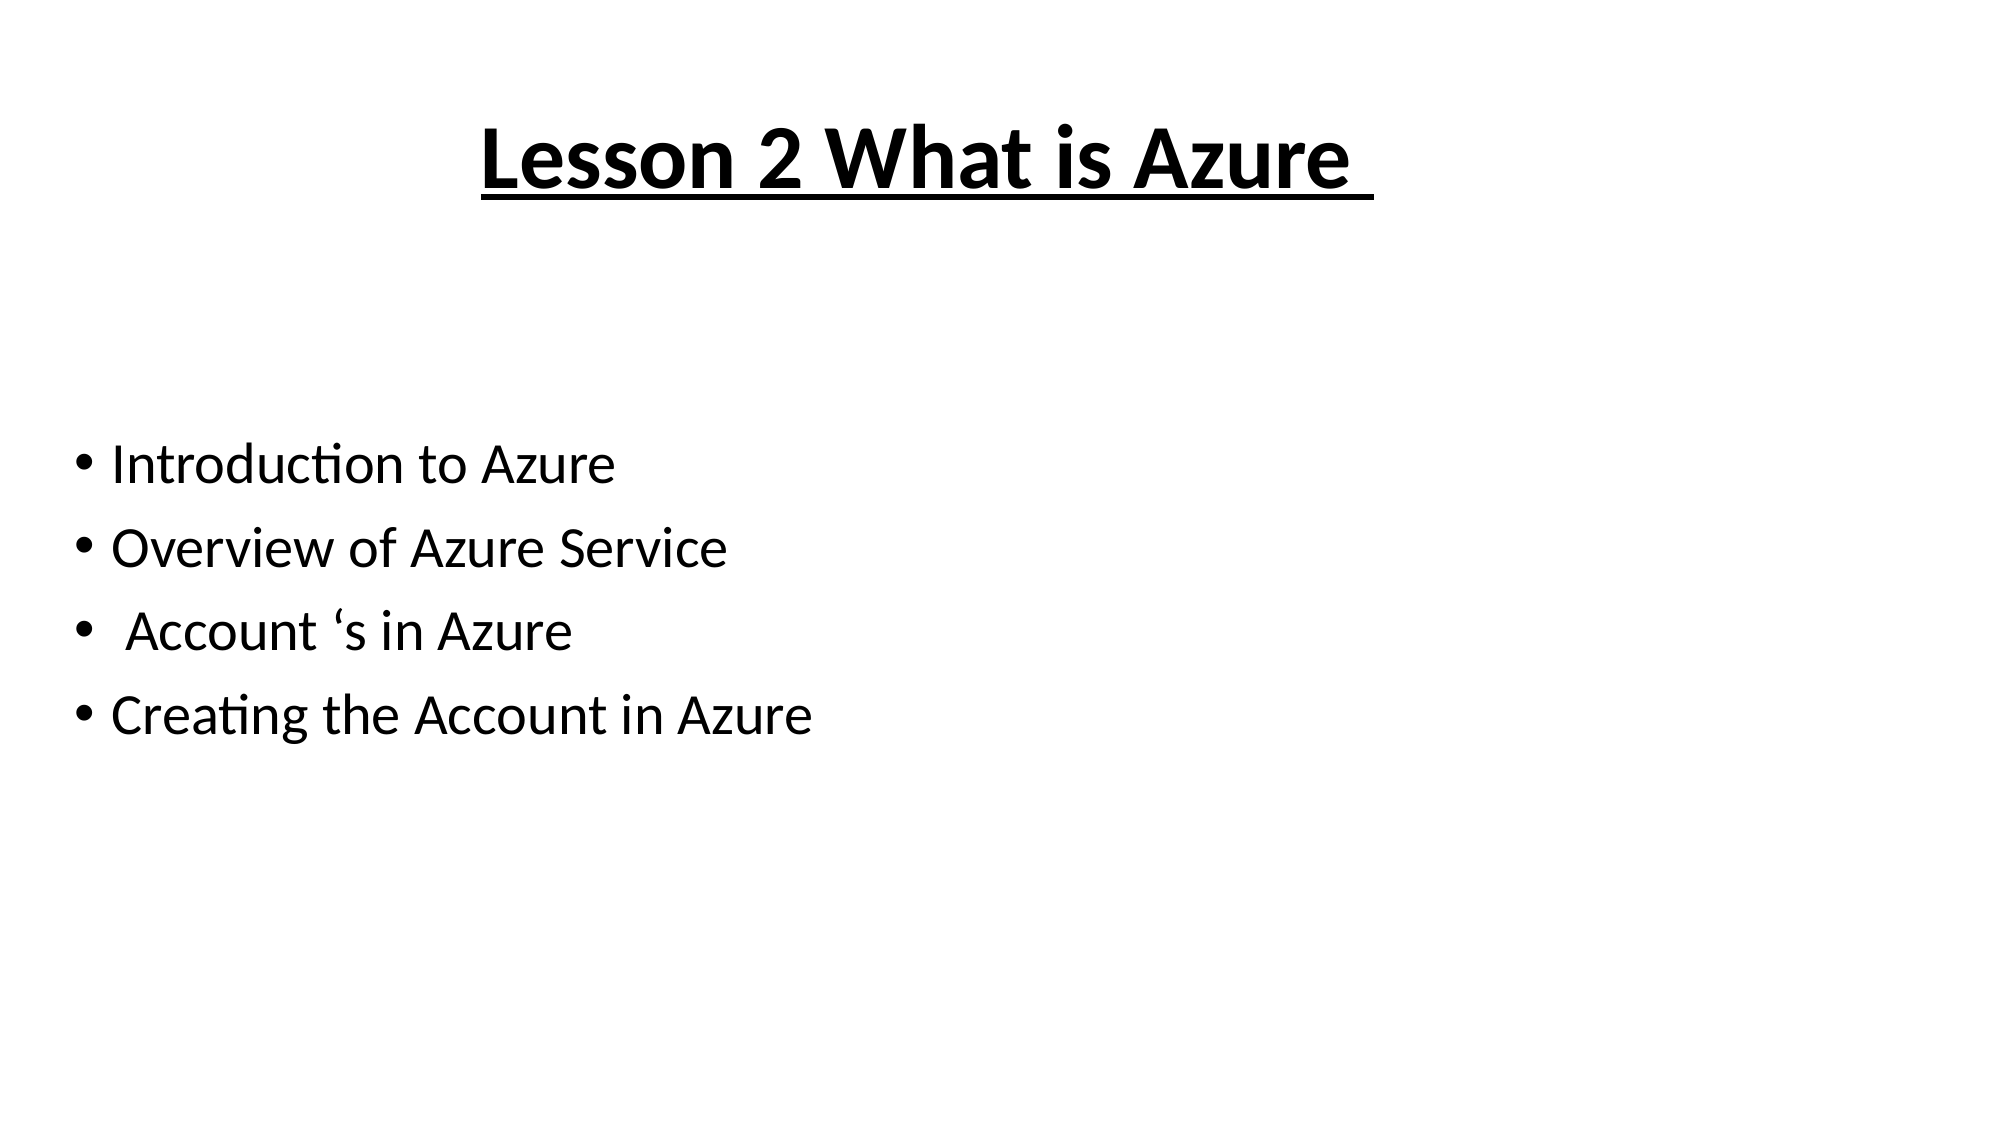

Lesson 2 What is Azure

Introduction to Azure
Overview of Azure Service
 Account ‘s in Azure
Creating the Account in Azure